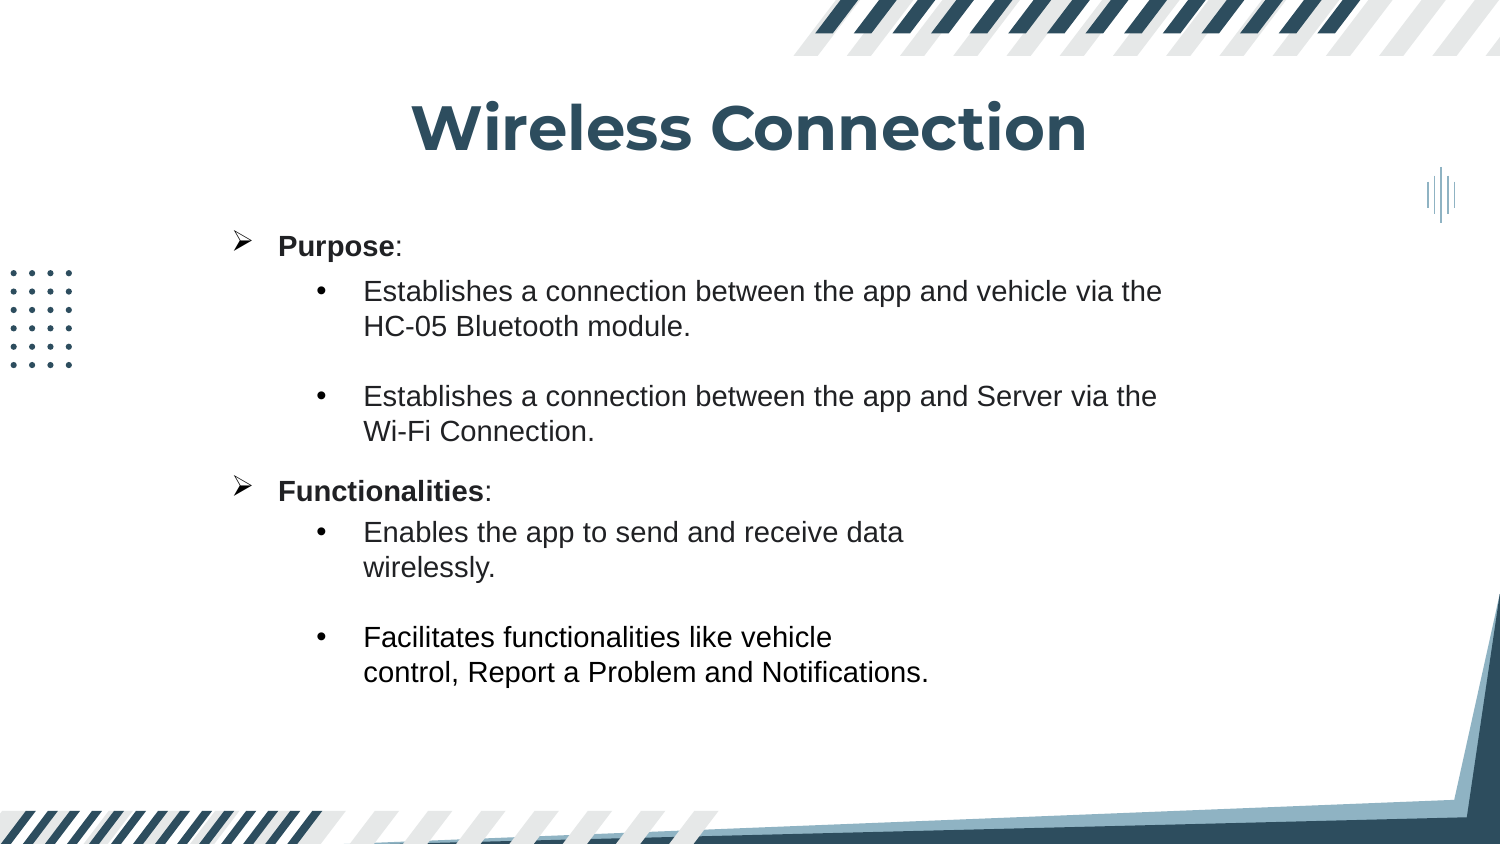

# Wireless Connection
Purpose:

Functionalities:
Establishes a connection between the app and vehicle via the HC-05 Bluetooth module.

Establishes a connection between the app and Server via the Wi-Fi Connection.

Enables the app to send and receive data wirelessly.

Facilitates functionalities like vehicle control, Report a Problem and Notifications.